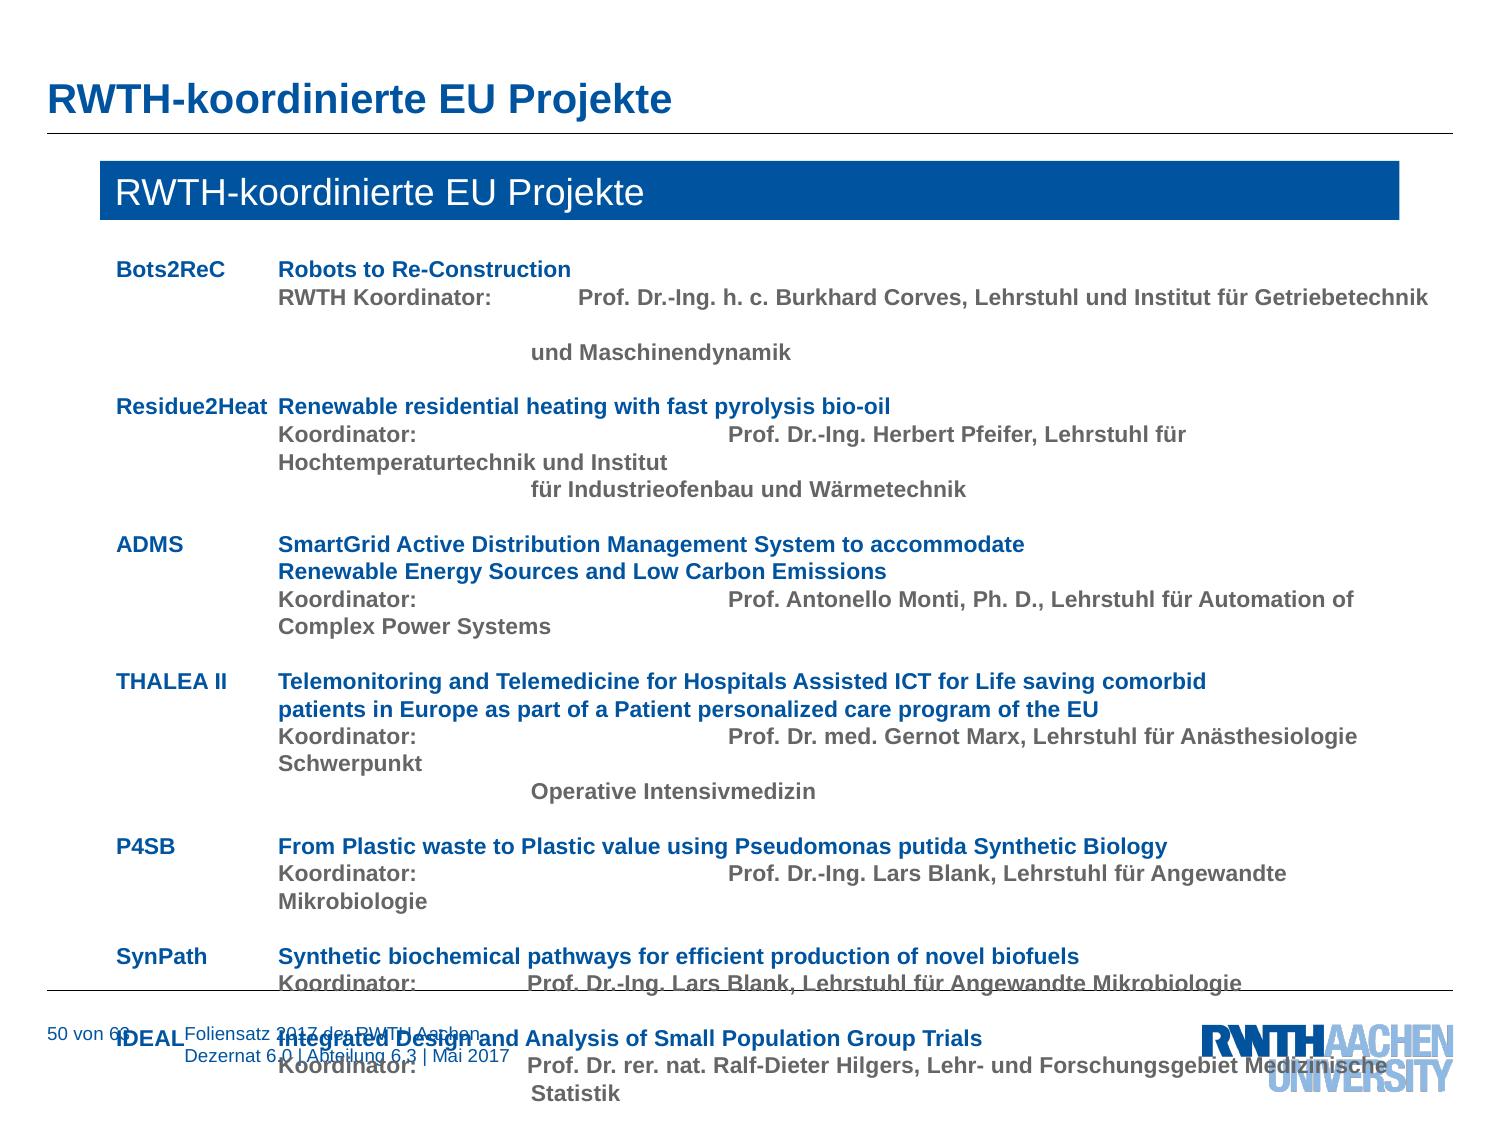

# RWTH-koordinierte EU Projekte
RWTH-koordinierte EU Projekte

Bots2ReC	Robots to Re-Construction
	RWTH Koordinator:	Prof. Dr.-Ing. h. c. Burkhard Corves, Lehrstuhl und Institut für Getriebetechnik
                                       und Maschinendynamik

Residue2Heat	Renewable residential heating with fast pyrolysis bio-oil
	Koordinator: 			Prof. Dr.-Ing. Herbert Pfeifer, Lehrstuhl für Hochtemperaturtechnik und Institut
                                       für Industrieofenbau und Wärmetechnik

ADMS	SmartGrid Active Distribution Management System to accommodate
	Renewable Energy Sources and Low Carbon Emissions
	Koordinator:			Prof. Antonello Monti, Ph. D., Lehrstuhl für Automation of Complex Power Systems

THALEA II	Telemonitoring and Telemedicine for Hospitals Assisted ICT for Life saving comorbid
	patients in Europe as part of a Patient personalized care program of the EU
	Koordinator: 			Prof. Dr. med. Gernot Marx, Lehrstuhl für Anästhesiologie Schwerpunkt
                                       Operative Intensivmedizin

P4SB	From Plastic waste to Plastic value using Pseudomonas putida Synthetic Biology
	Koordinator: 			Prof. Dr.-Ing. Lars Blank, Lehrstuhl für Angewandte Mikrobiologie

SynPath	Synthetic biochemical pathways for efficient production of novel biofuels
	Koordinator:                 Prof. Dr.-Ing. Lars Blank, Lehrstuhl für Angewandte Mikrobiologie

IDEAL	Integrated Design and Analysis of Small Population Group Trials
	Koordinator:                 Prof. Dr. rer. nat. Ralf-Dieter Hilgers, Lehr- und Forschungsgebiet Medizinische
                                       Statistik

50 von 63